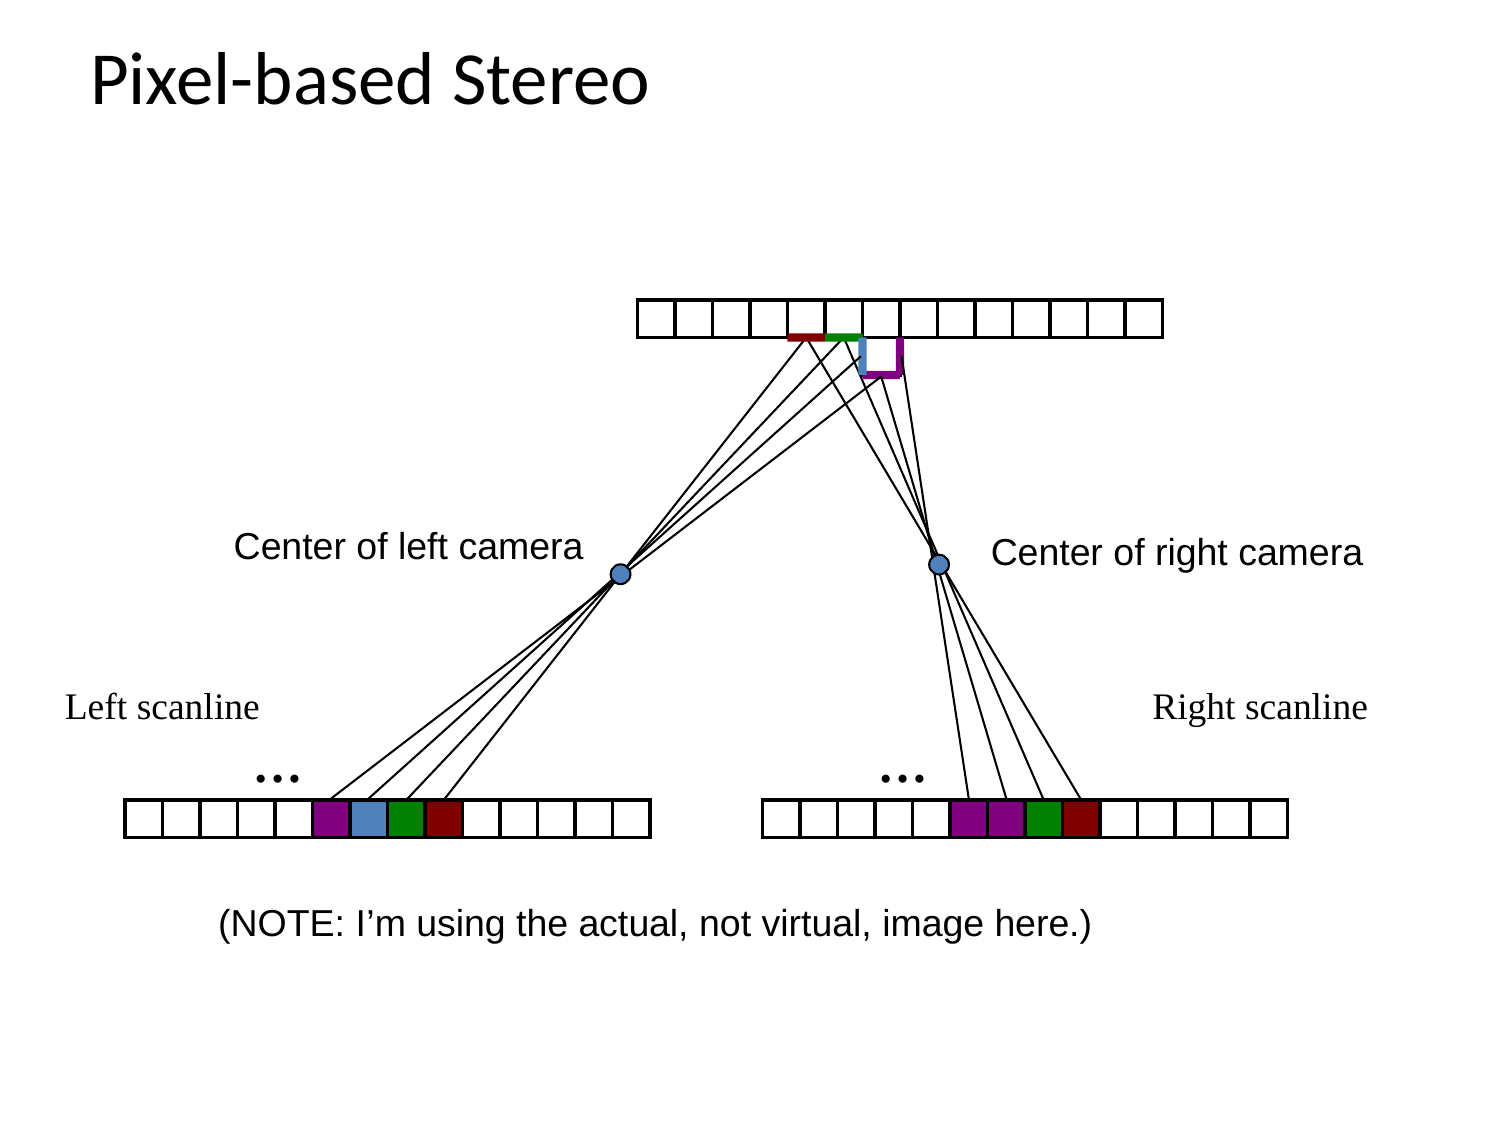

# Pixel-based Stereo

Center of left camera
Center of right camera

Left scanline
Right scanline
…
…

(NOTE: I’m using the actual, not virtual, image here.)